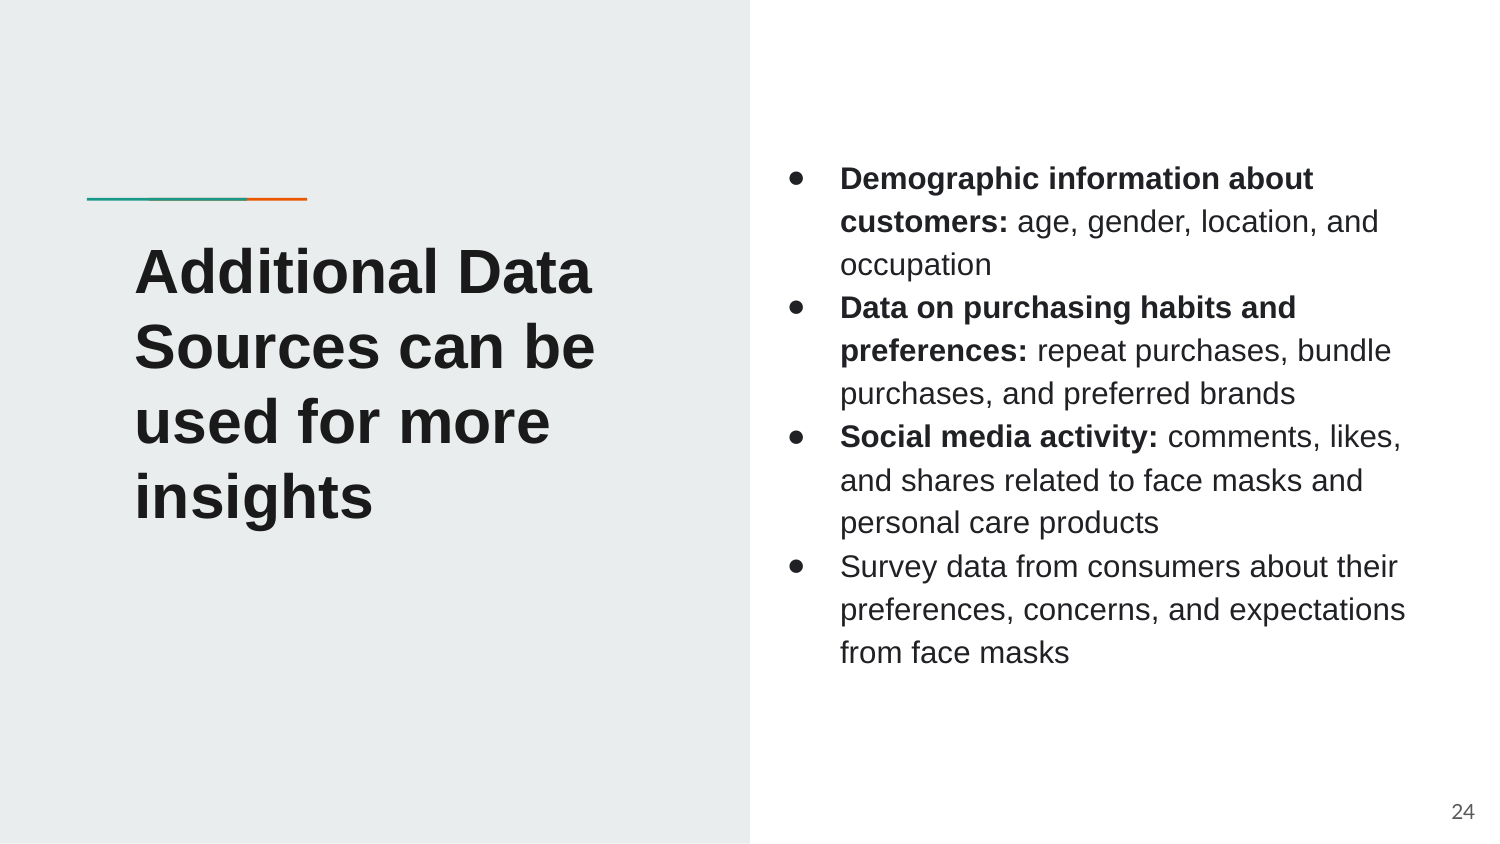

Demographic information about customers: age, gender, location, and occupation
Data on purchasing habits and preferences: repeat purchases, bundle purchases, and preferred brands
Social media activity: comments, likes, and shares related to face masks and personal care products
Survey data from consumers about their preferences, concerns, and expectations from face masks
# Additional Data Sources can be used for more insights
24